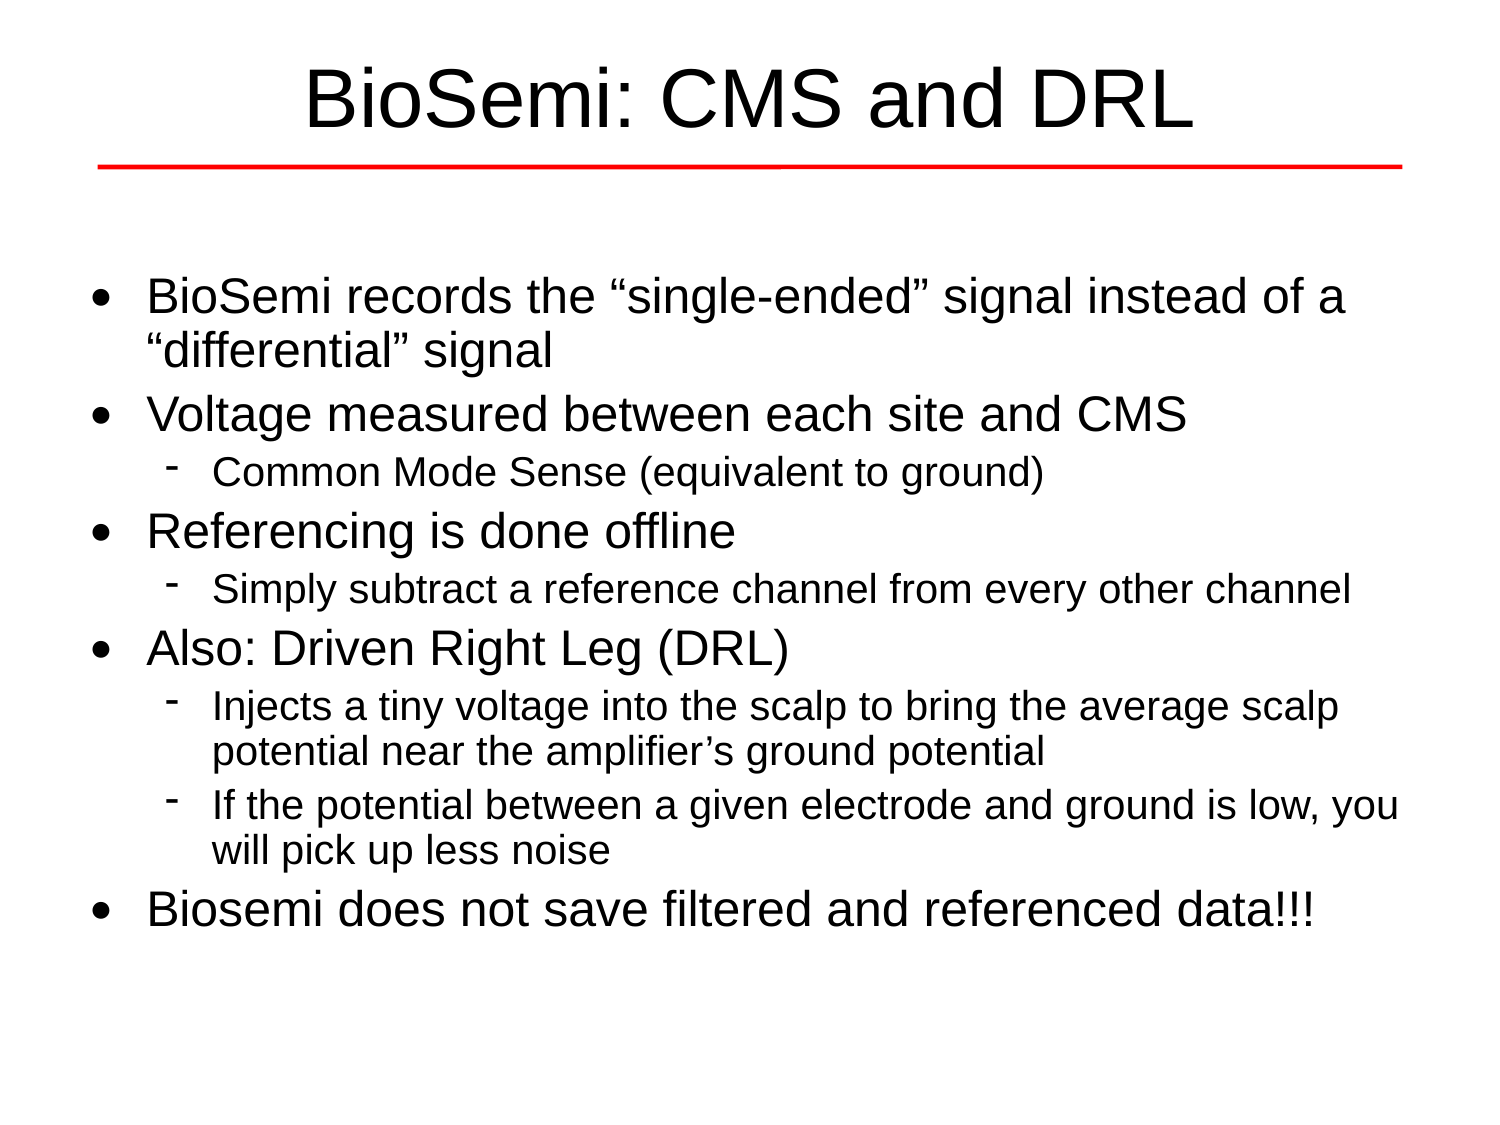

# BioSemi: CMS and DRL

BioSemi records the “single-ended” signal instead of a “differential” signal
Voltage measured between each site and CMS
Common Mode Sense (equivalent to ground)
Referencing is done offline
Simply subtract a reference channel from every other channel
Also: Driven Right Leg (DRL)
Injects a tiny voltage into the scalp to bring the average scalp potential near the amplifier’s ground potential
If the potential between a given electrode and ground is low, you will pick up less noise
Biosemi does not save filtered and referenced data!!!